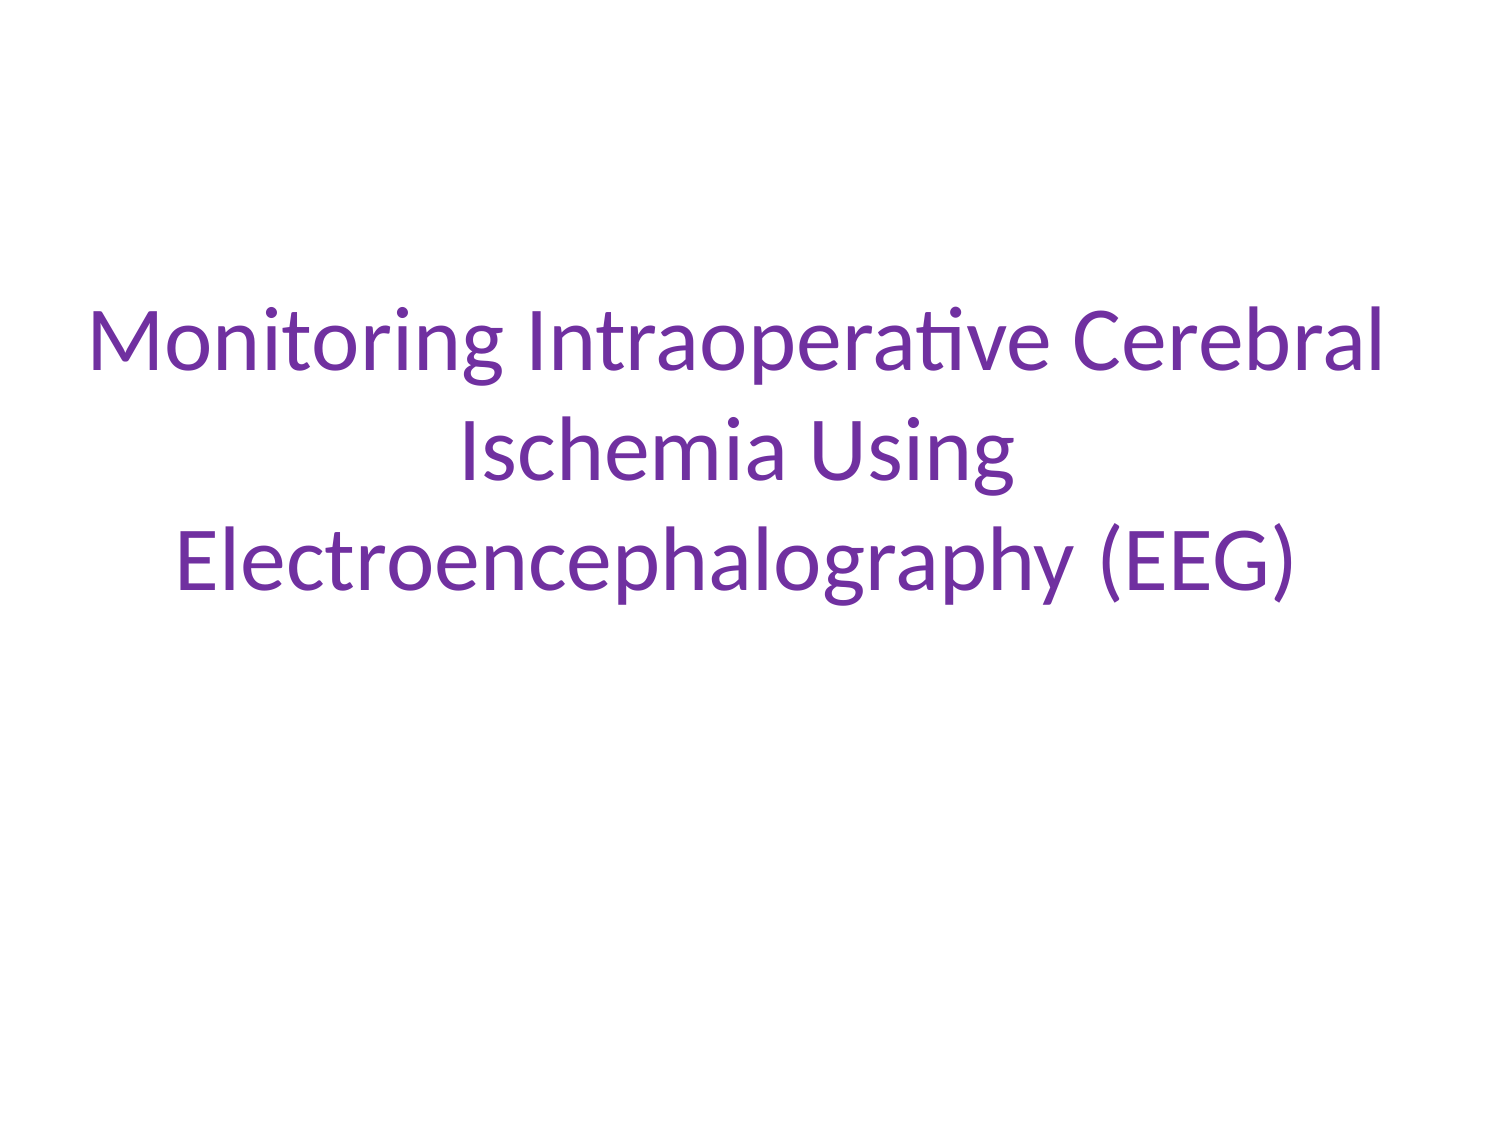

# Monitoring Intraoperative Cerebral Ischemia Using Electroencephalography (EEG)